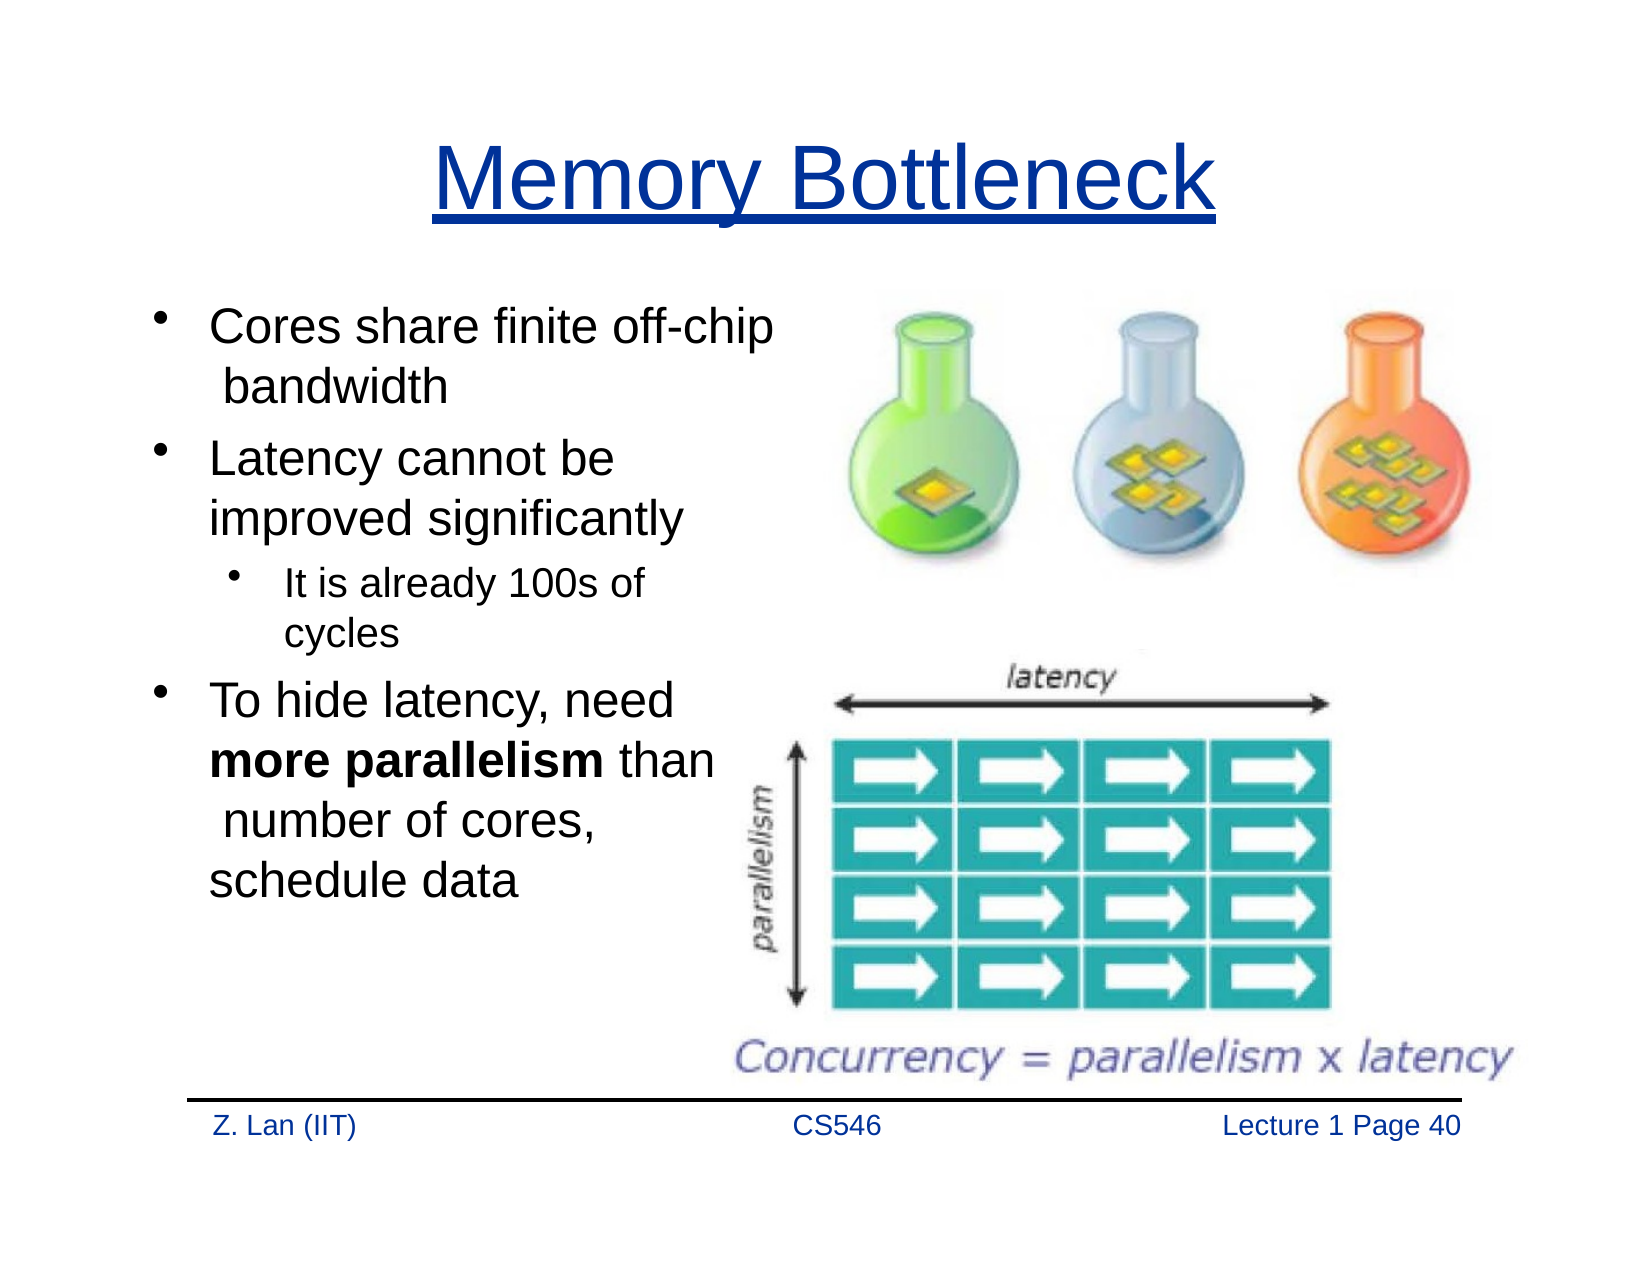

# Memory Bottleneck

Cores share finite off-chip  bandwidth
Latency cannot be  improved significantly
It is already 100s of cycles
To hide latency, need  more parallelism than  number of cores,  schedule data

Z. Lan (IIT)
CS546
Lecture 1 Page 40